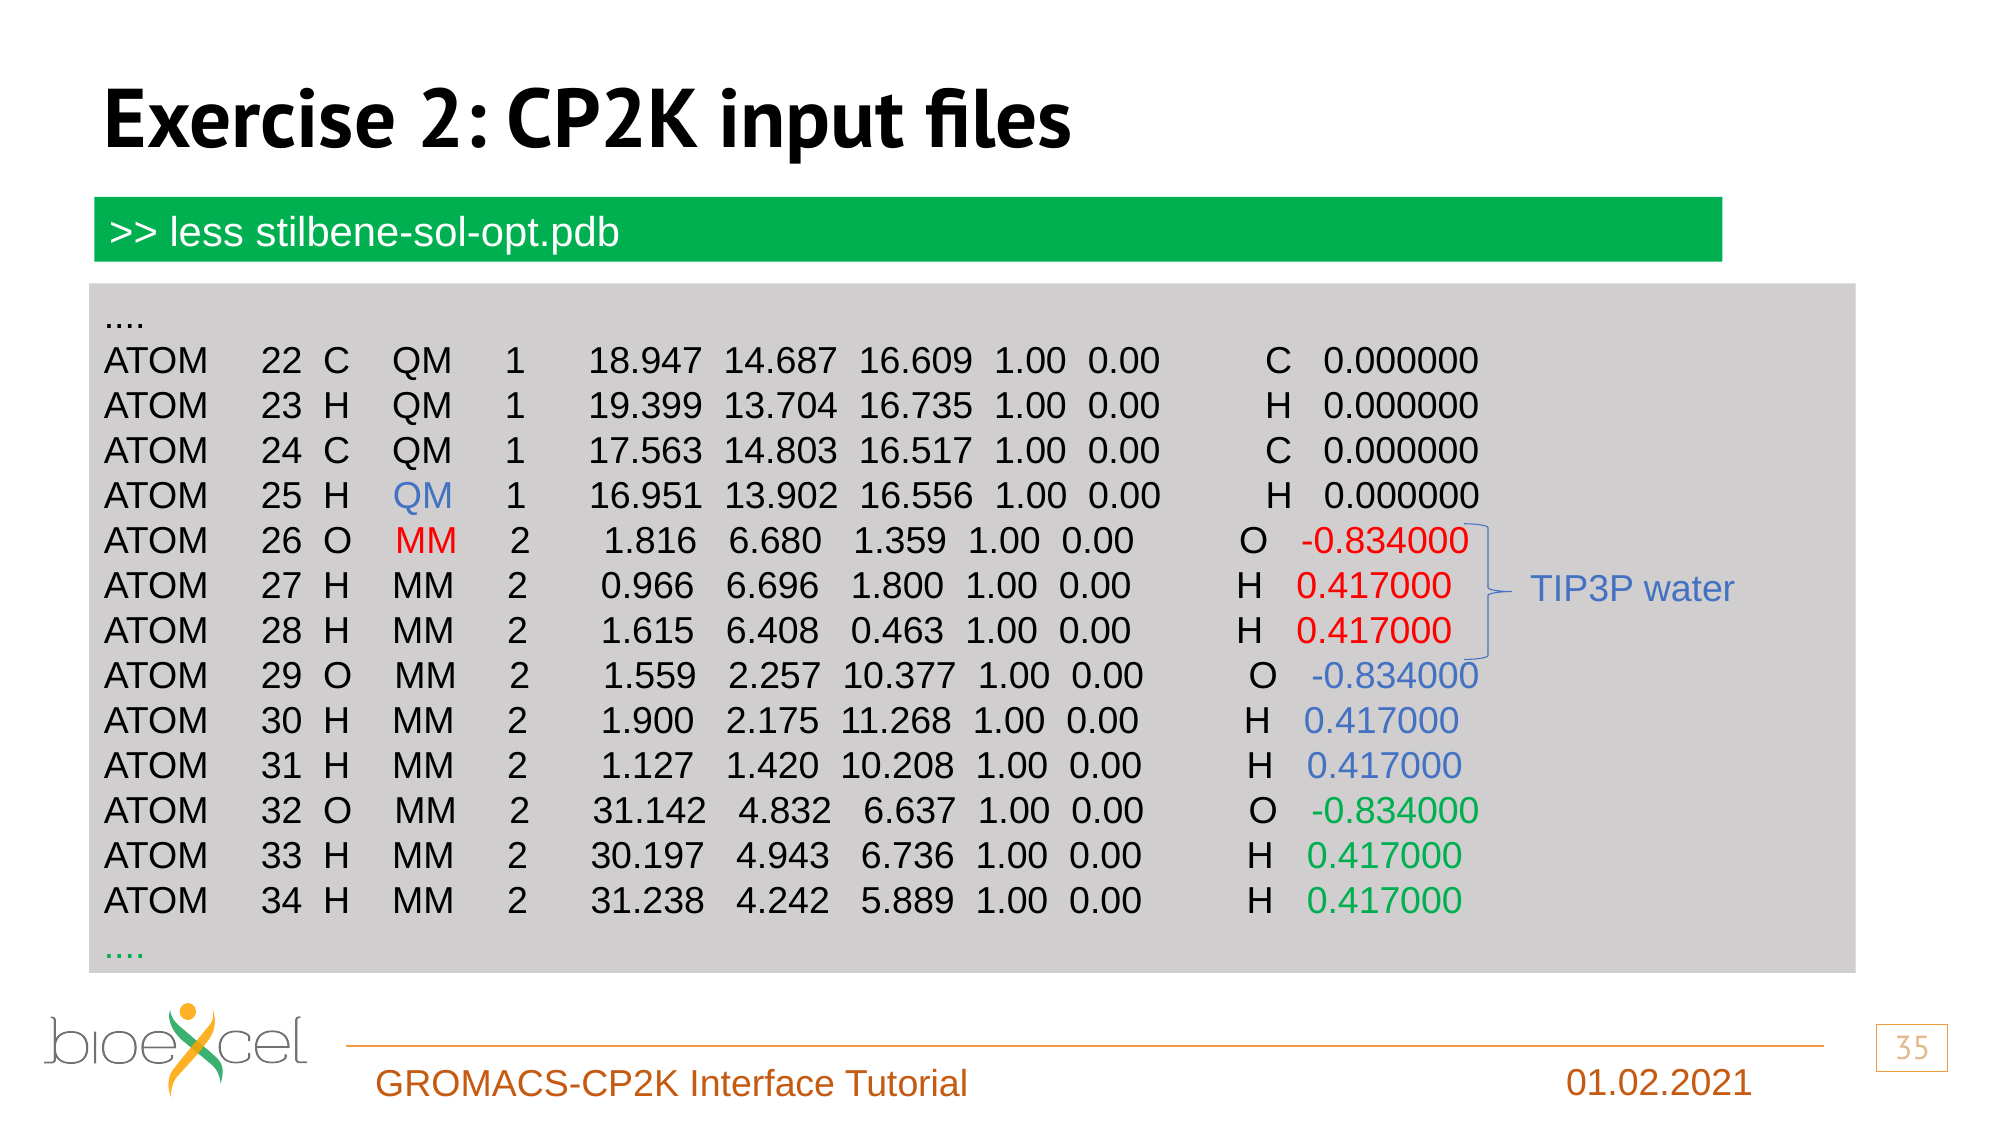

# Exercise 2: CP2K input files
>> less stilbene-sol-opt.pdb
....
ATOM     22  C    QM     1      18.947  14.687  16.609  1.00  0.00          C   0.000000
ATOM     23  H    QM     1      19.399  13.704  16.735  1.00  0.00          H   0.000000
ATOM     24  C    QM     1      17.563  14.803  16.517  1.00  0.00          C   0.000000
ATOM     25  H    QM     1      16.951  13.902  16.556  1.00  0.00          H   0.000000
ATOM     26  O    MM     2       1.816   6.680   1.359  1.00  0.00          O   -0.834000
ATOM     27  H    MM     2       0.966   6.696   1.800  1.00  0.00          H   0.417000
ATOM     28  H    MM     2       1.615   6.408   0.463  1.00  0.00          H   0.417000
ATOM     29  O    MM     2       1.559   2.257  10.377  1.00  0.00          O   -0.834000
ATOM     30  H    MM     2       1.900   2.175  11.268  1.00  0.00          H   0.417000
ATOM     31  H    MM     2       1.127   1.420  10.208  1.00  0.00          H   0.417000
ATOM     32  O    MM     2      31.142   4.832   6.637  1.00  0.00          O   -0.834000
ATOM     33  H    MM     2      30.197   4.943   6.736  1.00  0.00          H   0.417000
ATOM     34  H    MM     2      31.238   4.242   5.889  1.00  0.00          H   0.417000
....

TIP3P water
35